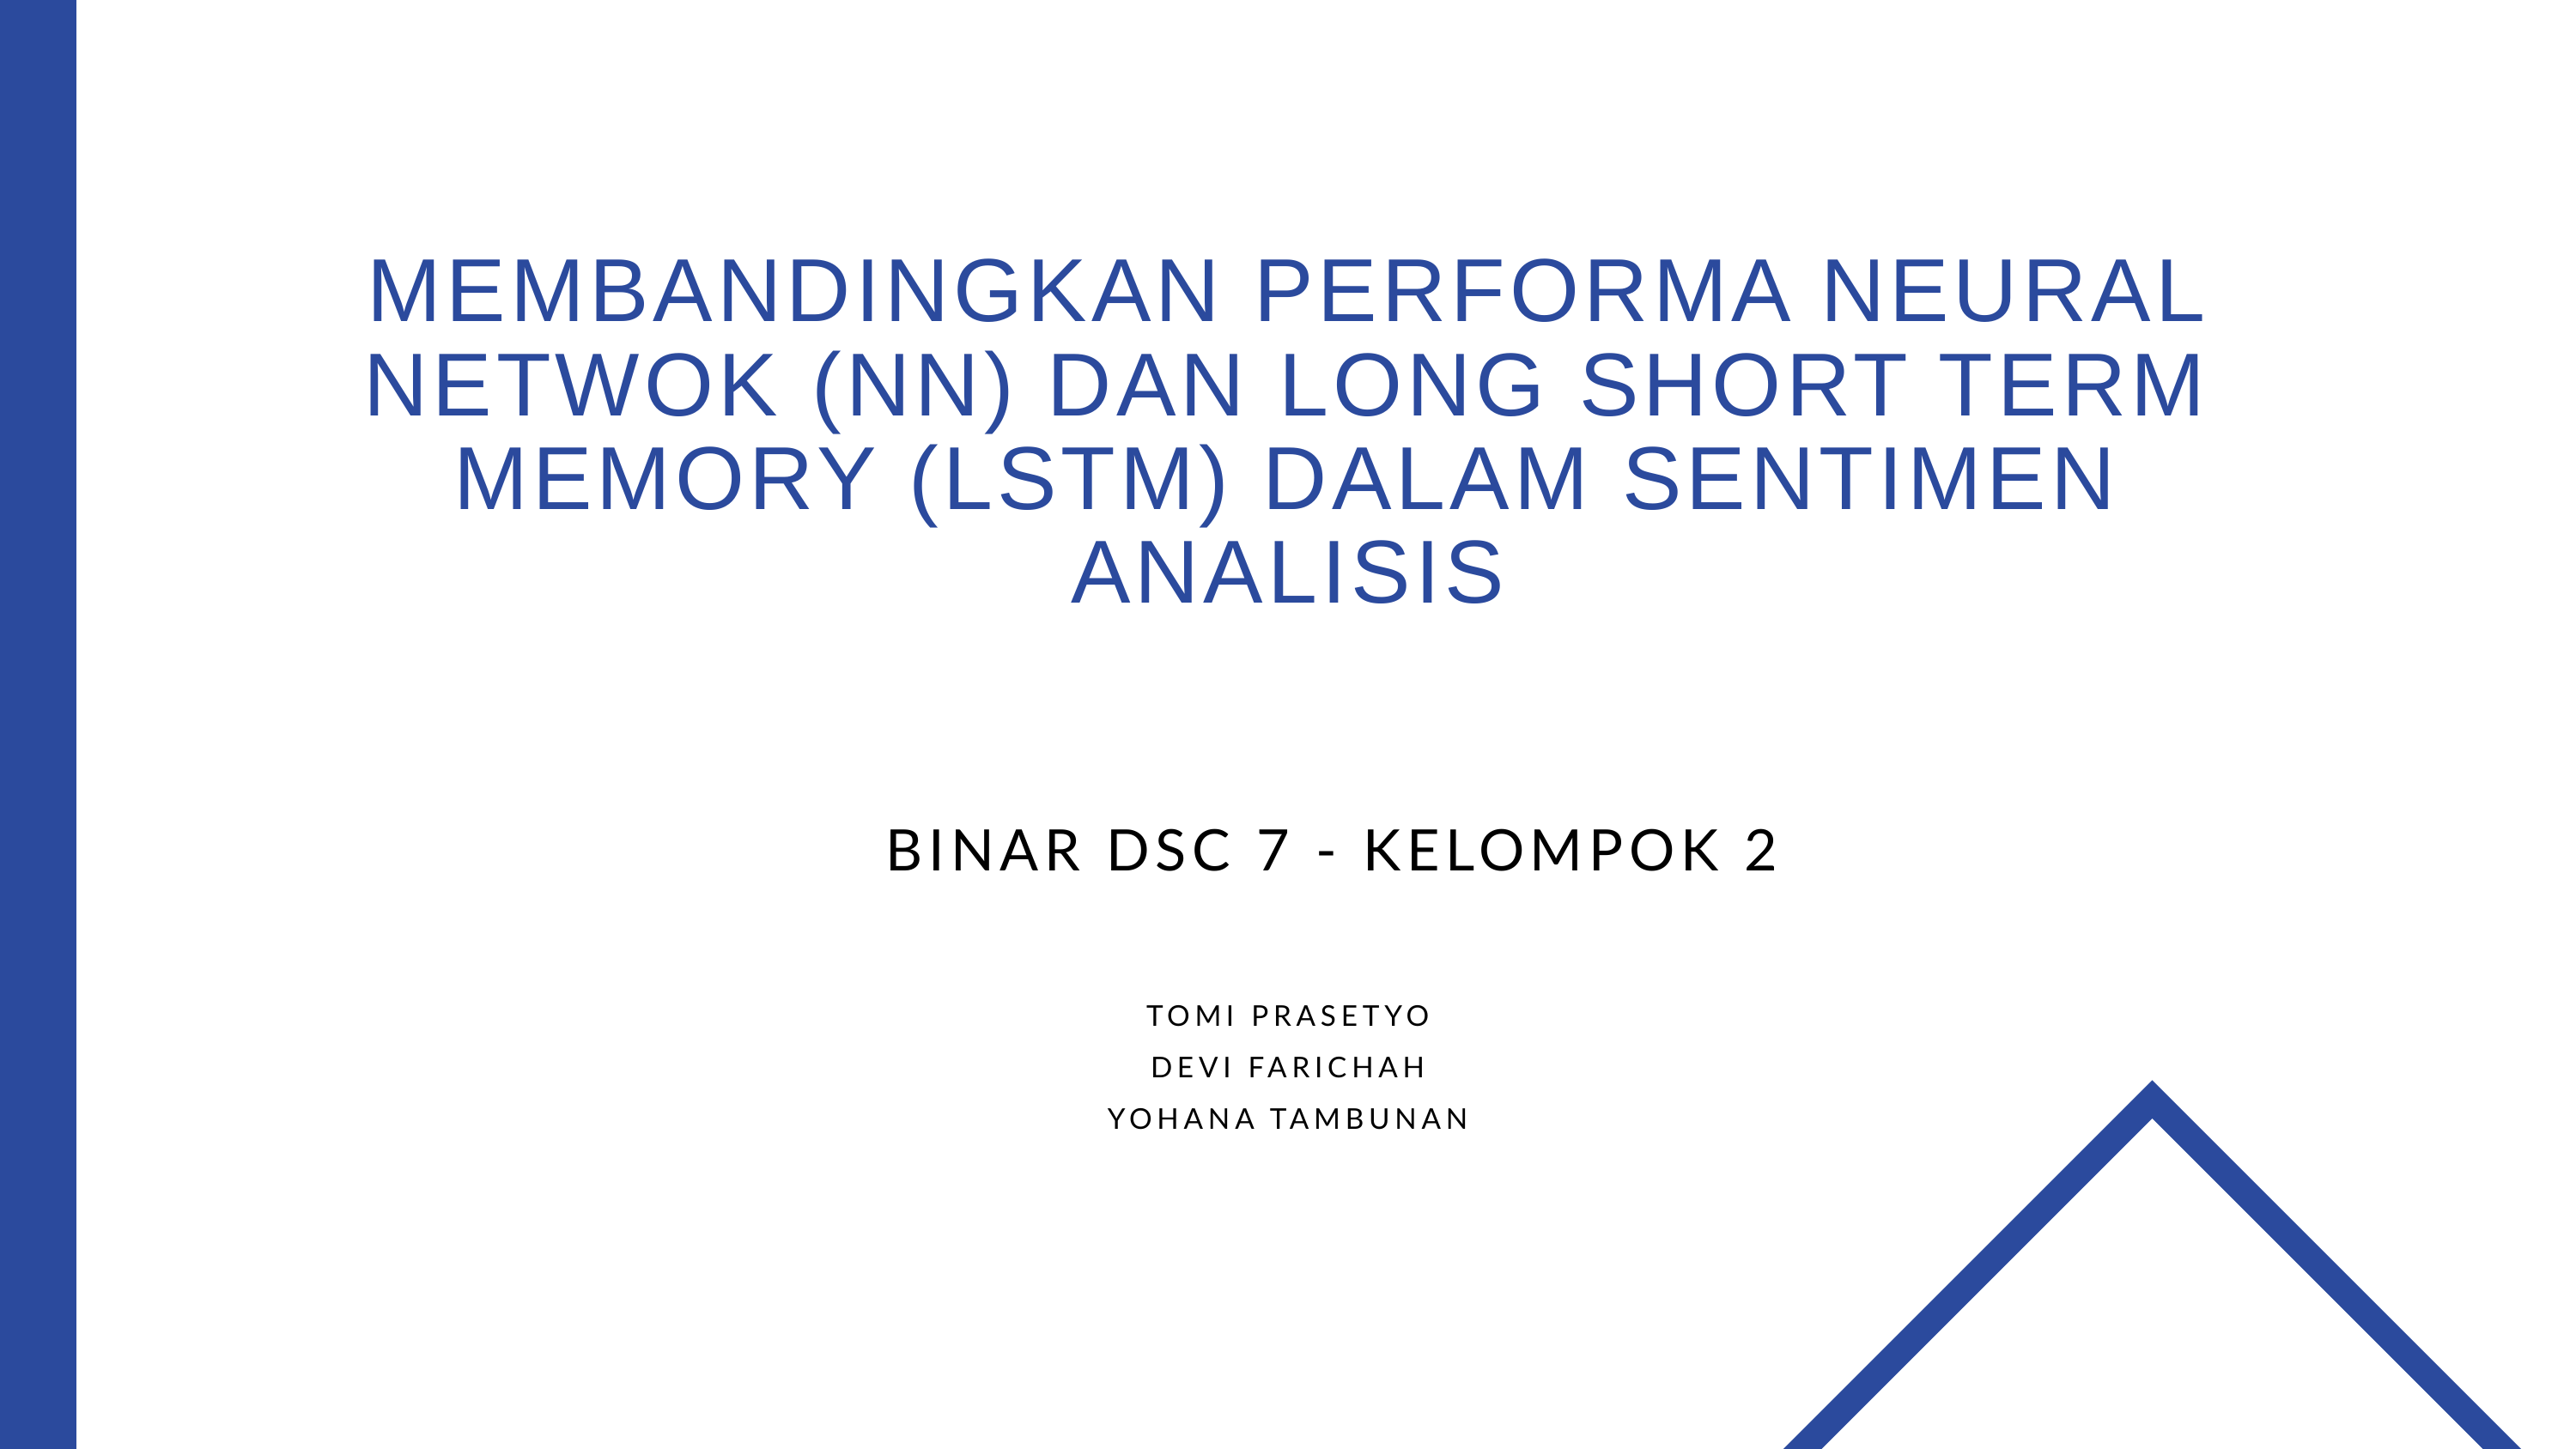

MEMBANDINGKAN PERFORMA NEURAL NETWOK (NN) DAN LONG SHORT TERM MEMORY (LSTM) DALAM SENTIMEN ANALISIS

BINAR DSC 7 - KELOMPOK 2
TOMI PRASETYO
DEVI FARICHAH
YOHANA TAMBUNAN